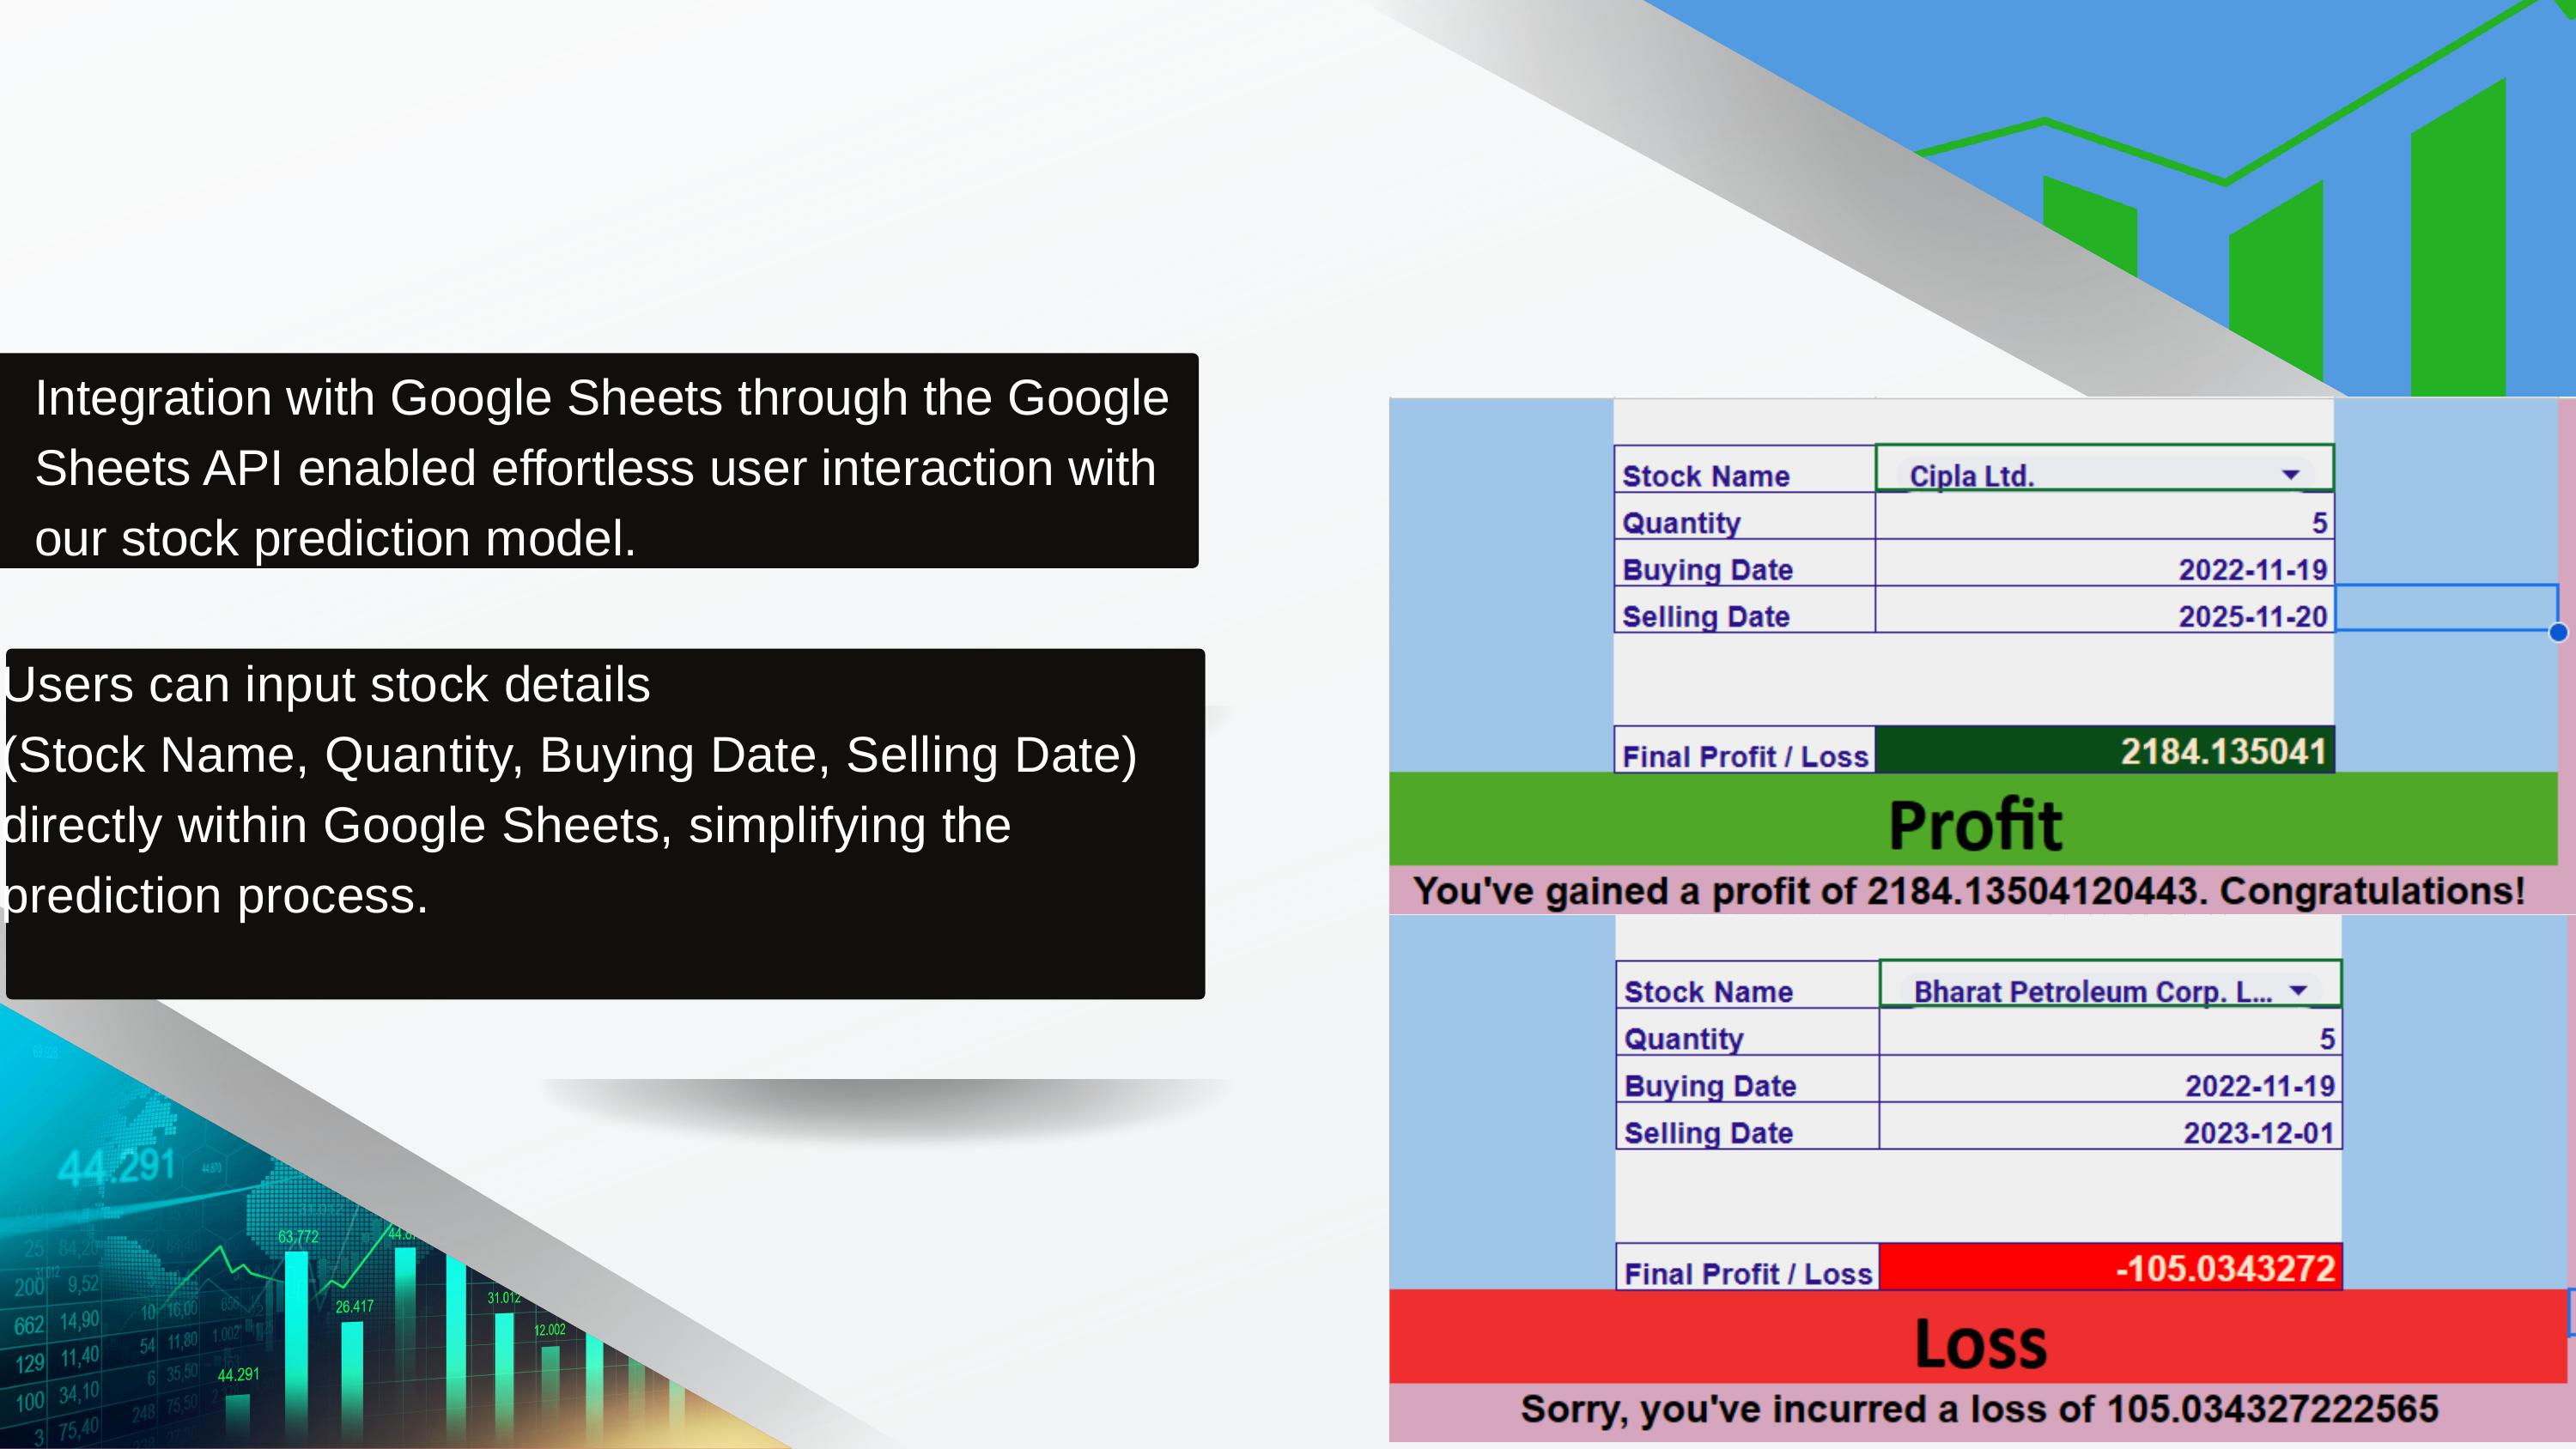

Integration with Google Sheets through the Google Sheets API enabled effortless user interaction with our stock prediction model.

Dani Martinez

Lorem ipsum dolor sit amet, consectetur adipiscing elit. Duis vulputate nulla at ante rhoncus, vel efficitur felis condimentum. Proin odio odio.
Users can input stock details
(Stock Name, Quantity, Buying Date, Selling Date)
directly within Google Sheets, simplifying the prediction process.

Drew Feig